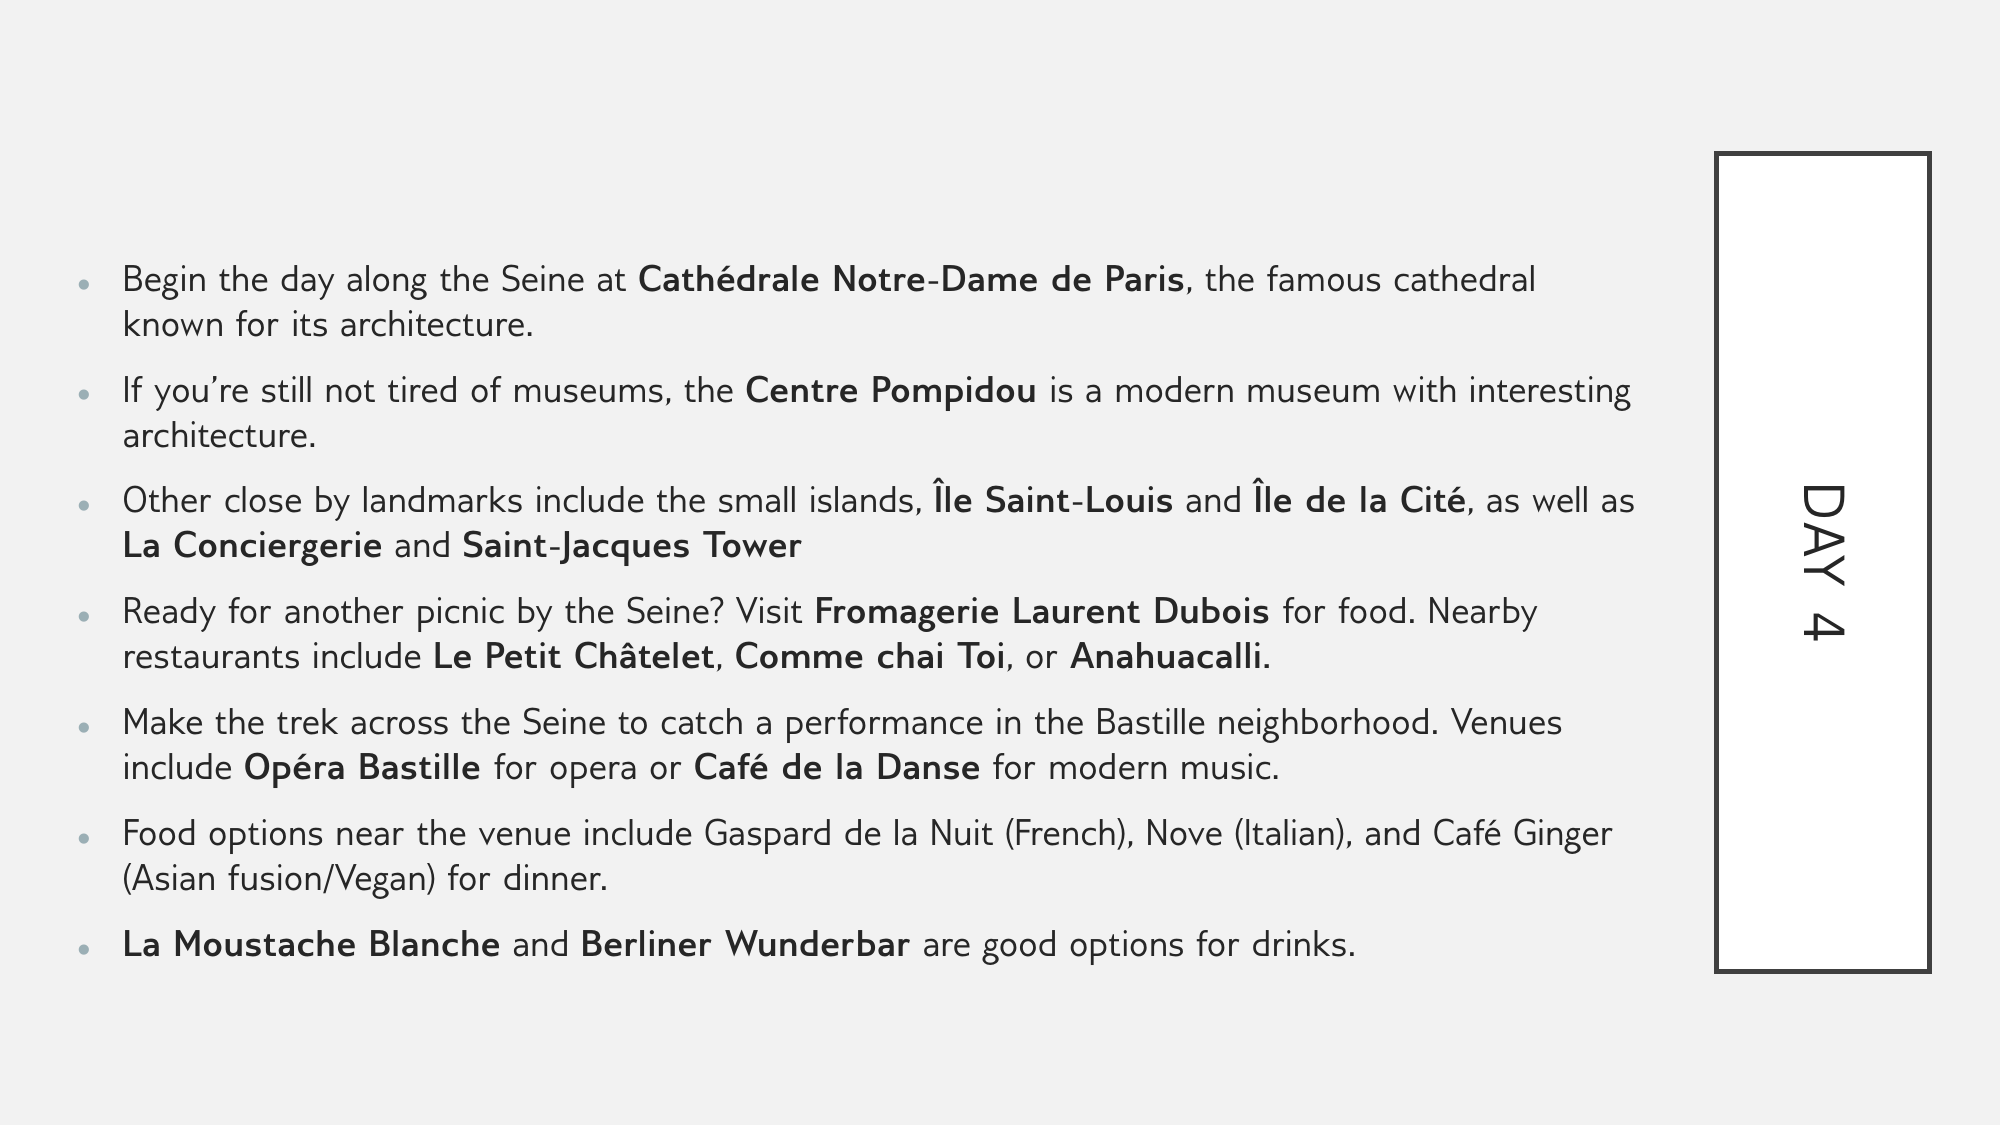

Begin the day along the Seine at Cathédrale Notre-Dame de Paris, the famous cathedral known for its architecture.
If you’re still not tired of museums, the Centre Pompidou is a modern museum with interesting architecture.
Other close by landmarks include the small islands, Île Saint-Louis and Île de la Cité, as well as La Conciergerie and Saint-Jacques Tower
Ready for another picnic by the Seine? Visit Fromagerie Laurent Dubois for food. Nearby restaurants include Le Petit Châtelet, Comme chai Toi, or Anahuacalli.
Make the trek across the Seine to catch a performance in the Bastille neighborhood. Venues include Opéra Bastille for opera or Café de la Danse for modern music.
Food options near the venue include Gaspard de la Nuit (French), Nove (Italian), and Café Ginger (Asian fusion/Vegan) for dinner.
La Moustache Blanche and Berliner Wunderbar are good options for drinks.
# Day 4